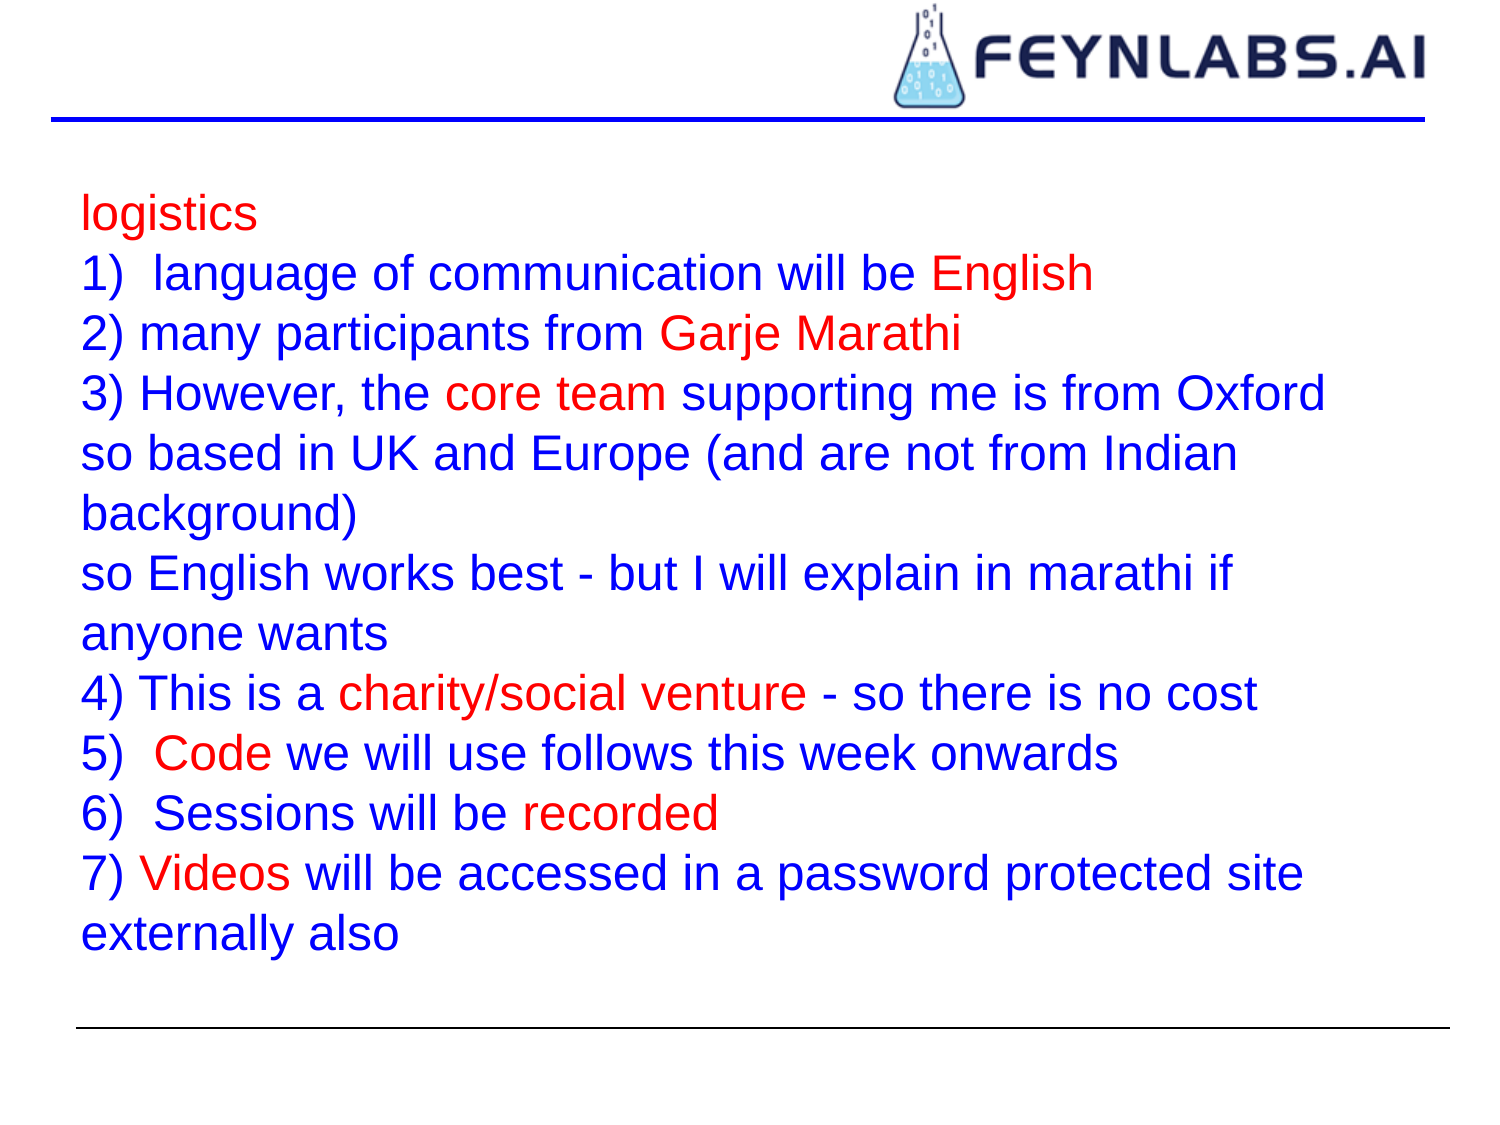

logistics
1)  language of communication will be English
2) many participants from Garje Marathi
3) However, the core team supporting me is from Oxford so based in UK and Europe (and are not from Indian background)
so English works best - but I will explain in marathi if anyone wants
4) This is a charity/social venture - so there is no cost
5)  Code we will use follows this week onwards
6)  Sessions will be recorded
7) Videos will be accessed in a password protected site externally also